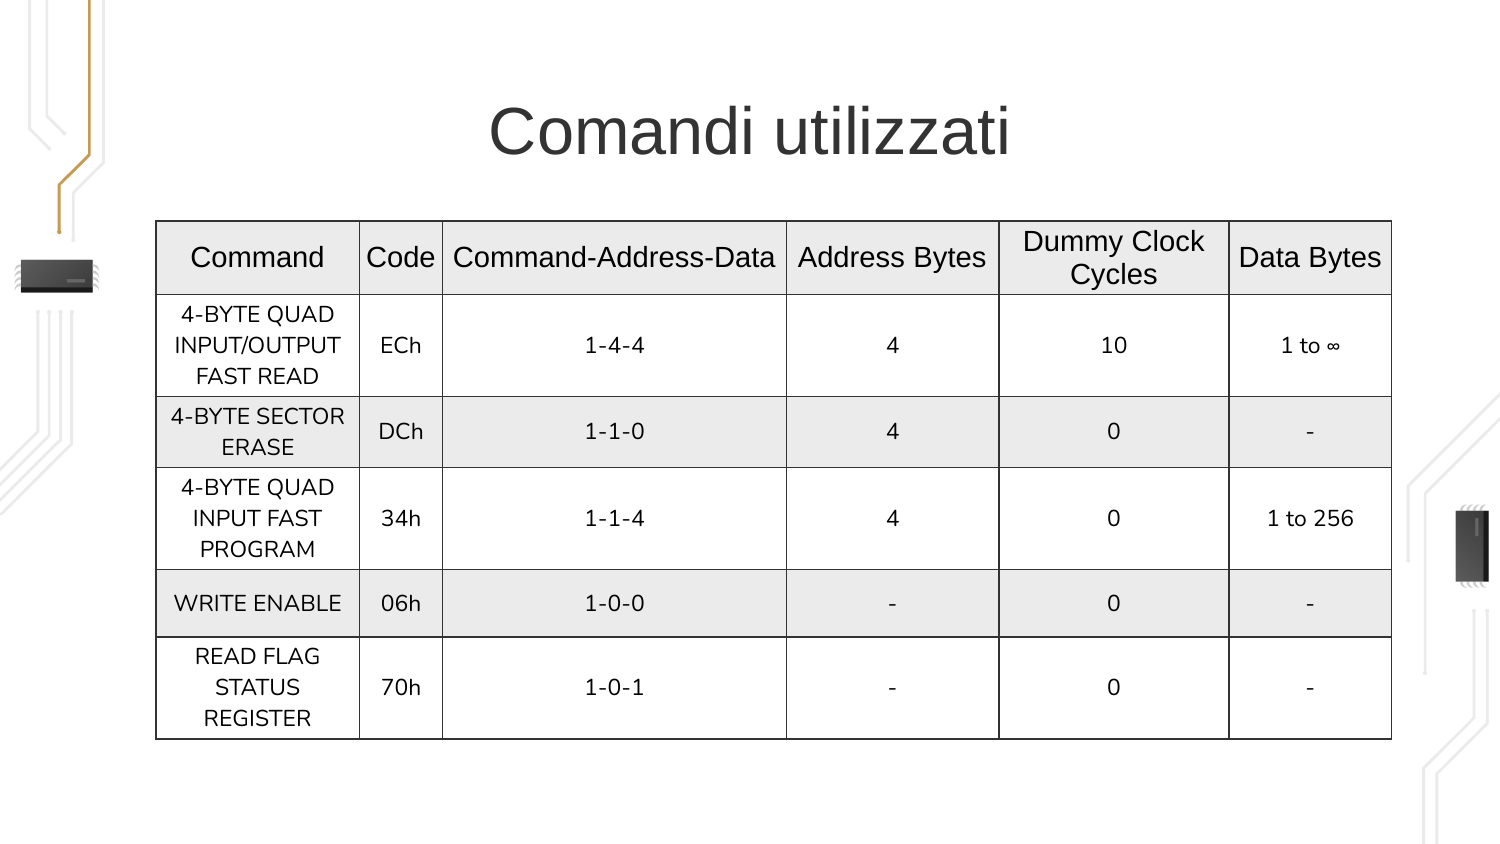

# Comandi utilizzati
| Command | Code | Command-Address-Data | Address Bytes | Dummy Clock Cycles | Data Bytes |
| --- | --- | --- | --- | --- | --- |
| 4-BYTE QUAD INPUT/OUTPUT FAST READ | ECh | 1-4-4 | 4 | 10 | 1 to ∞ |
| 4-BYTE SECTOR ERASE | DCh | 1-1-0 | 4 | 0 | - |
| 4-BYTE QUAD INPUT FAST PROGRAM | 34h | 1-1-4 | 4 | 0 | 1 to 256 |
| WRITE ENABLE | 06h | 1-0-0 | - | 0 | - |
| READ FLAG STATUS REGISTER | 70h | 1-0-1 | - | 0 | - |